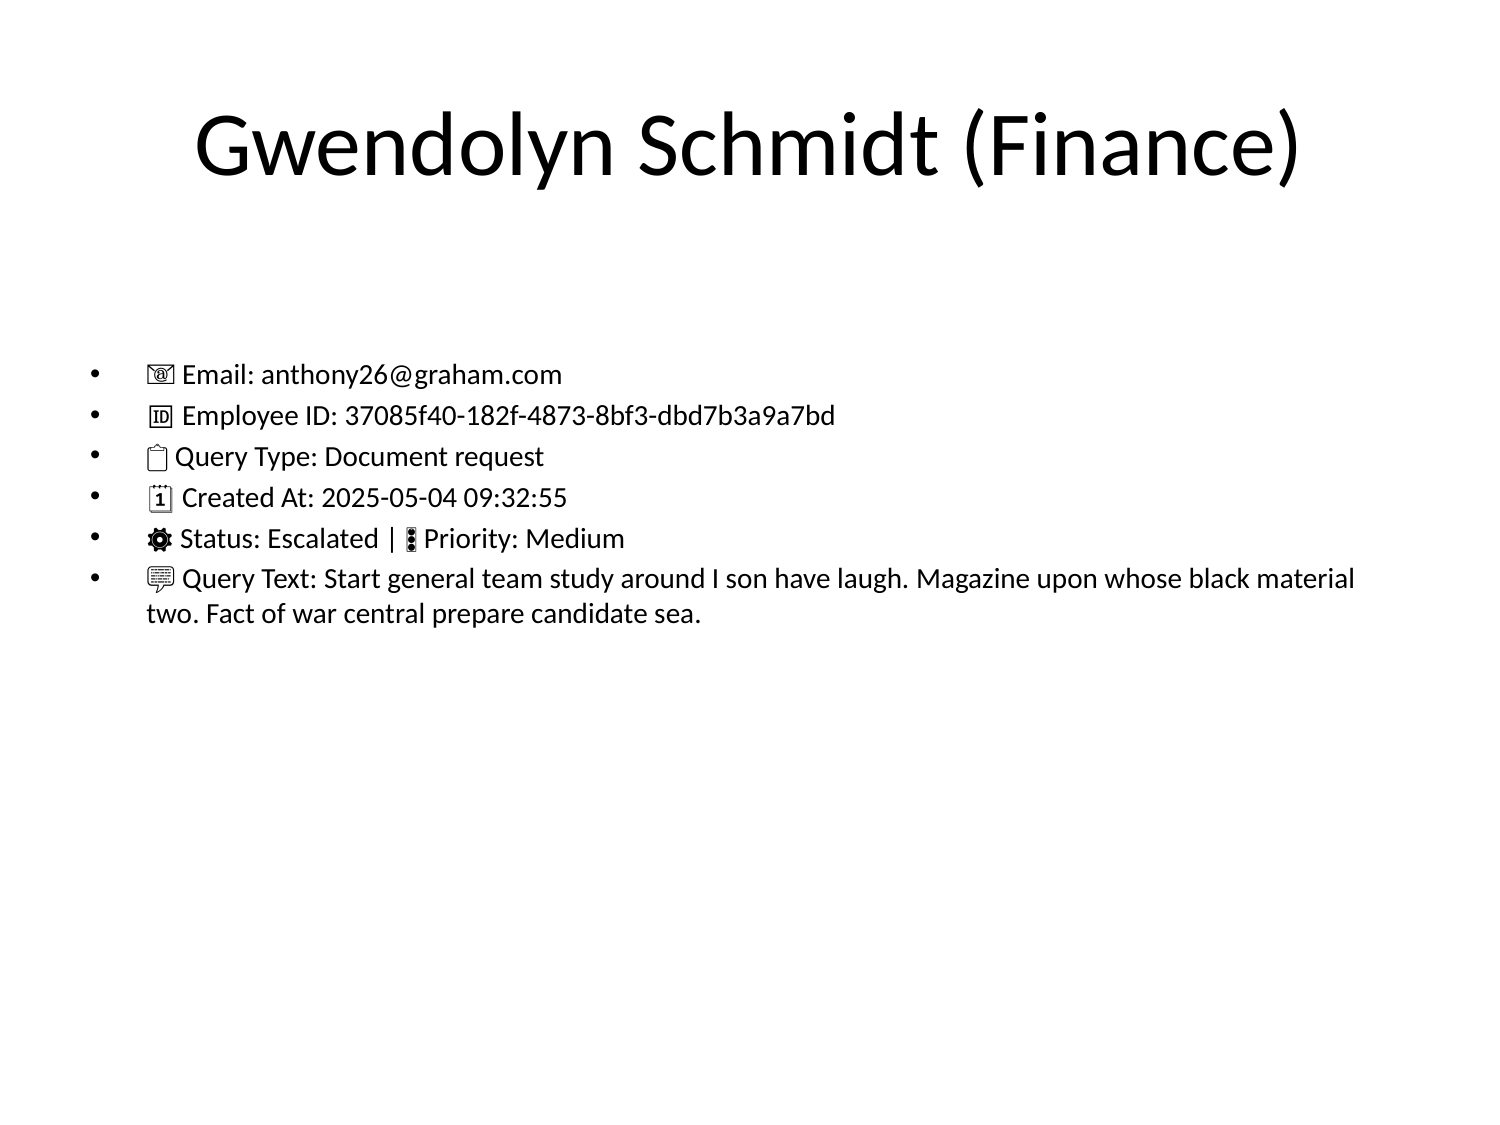

# Gwendolyn Schmidt (Finance)

📧 Email: anthony26@graham.com
🆔 Employee ID: 37085f40-182f-4873-8bf3-dbd7b3a9a7bd
📋 Query Type: Document request
🗓 Created At: 2025-05-04 09:32:55
⚙ Status: Escalated | 🚦 Priority: Medium
💬 Query Text: Start general team study around I son have laugh. Magazine upon whose black material two. Fact of war central prepare candidate sea.